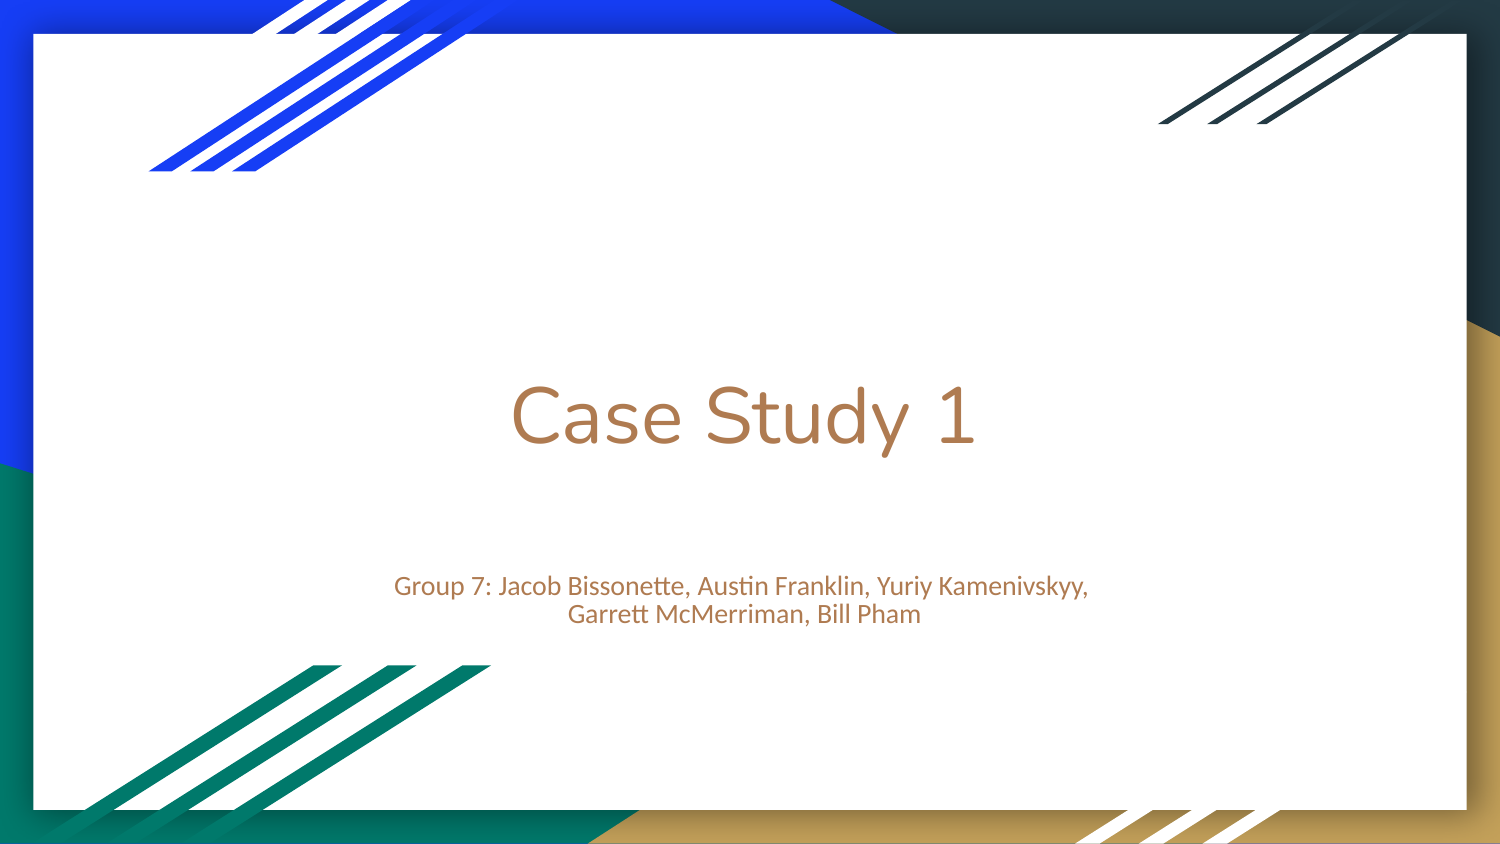

# Case Study 1
Group 7: Jacob Bissonette, Austin Franklin, Yuriy Kamenivskyy,
Garrett McMerriman, Bill Pham